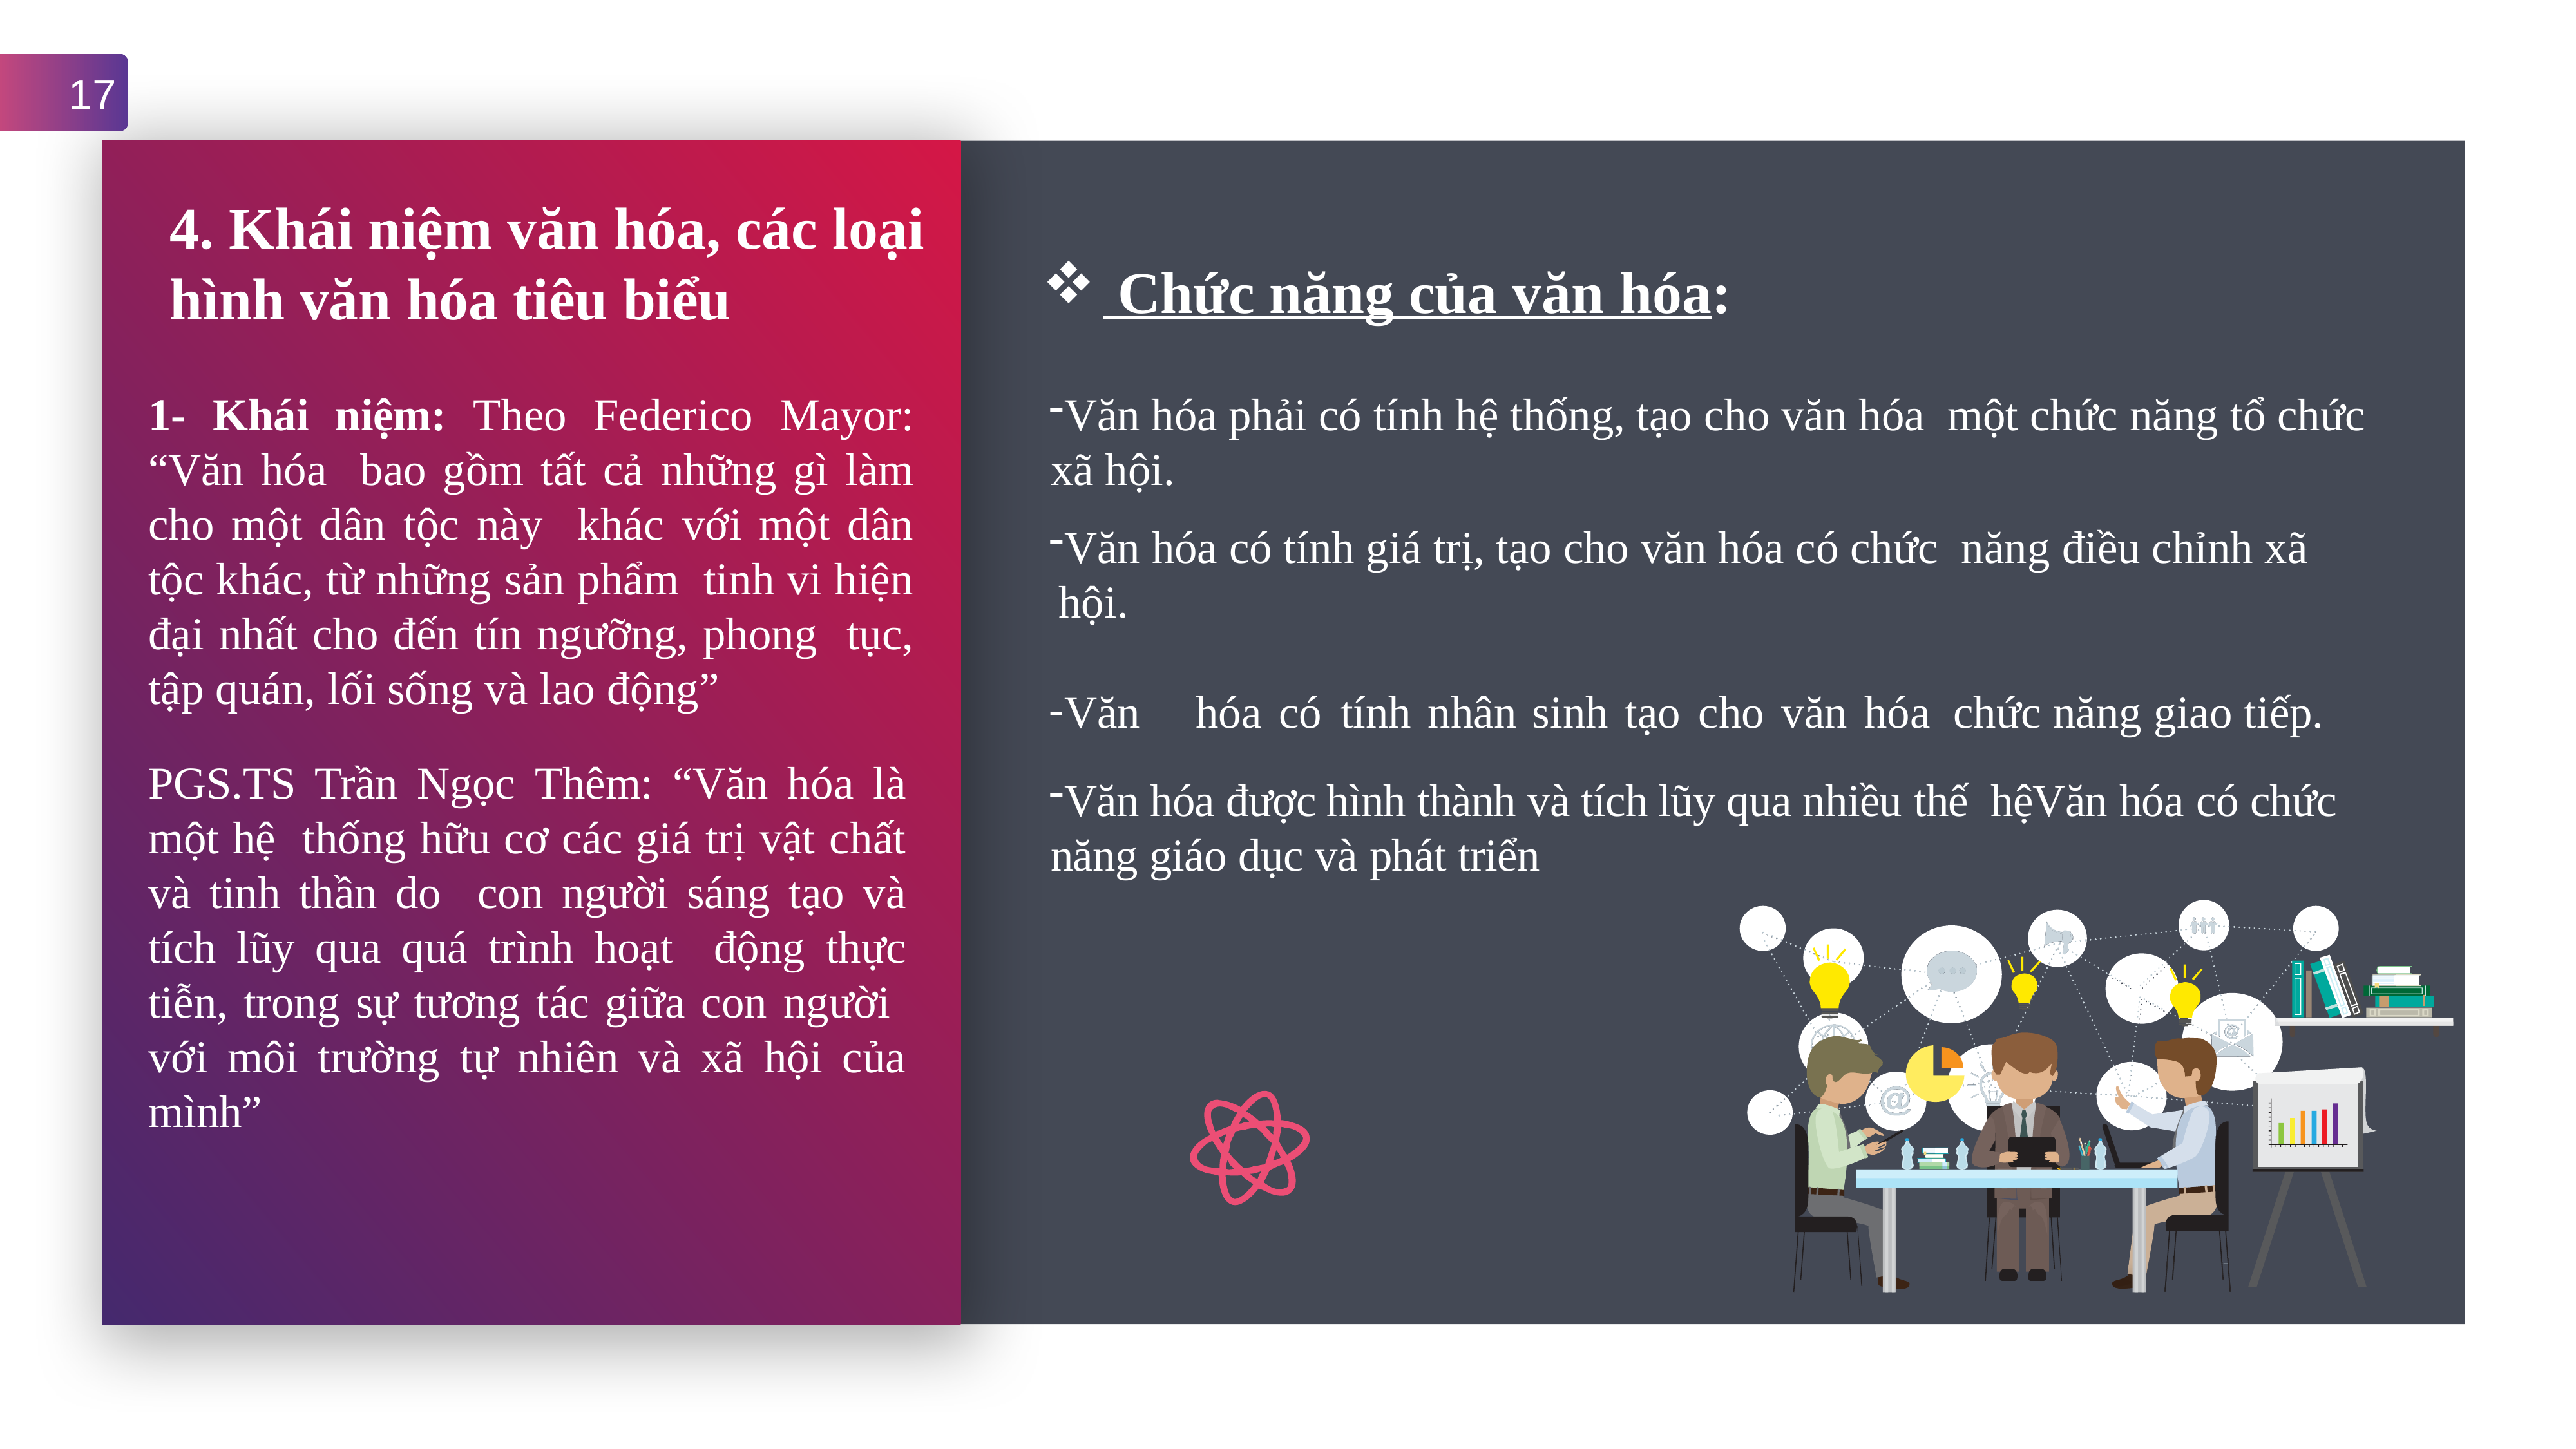

4. Khái niệm văn hóa, các loại hình văn hóa tiêu biểu

 Chức năng của văn hóa:
1- Khái niệm: Theo Federico Mayor: “Văn hóa  bao gồm tất cả những gì làm cho một dân tộc này  khác với một dân tộc khác, từ những sản phẩm  tinh vi hiện đại nhất cho đến tín ngưỡng, phong  tục, tập quán, lối sống và lao động”
PGS.TS Trần Ngọc Thêm: “Văn hóa là một hệ  thống hữu cơ các giá trị vật chất và tinh thần do  con người sáng tạo và tích lũy qua quá trình hoạt  động thực tiễn, trong sự tương tác giữa con người  với môi trường tự nhiên và xã hội của mình”

Văn hóa phải có tính hệ thống, tạo cho văn hóa  một chức năng tổ chức xã hội.
Văn hóa có tính giá trị, tạo cho văn hóa có chức  năng điều chỉnh xã hội.

Văn	hóa	có	tính	nhân	sinh	tạo	cho	văn	hóa  chức năng giao tiếp.
Văn hóa được hình thành và tích lũy qua nhiều thế  hệVăn hóa có chức năng giáo dục và phát triển

17